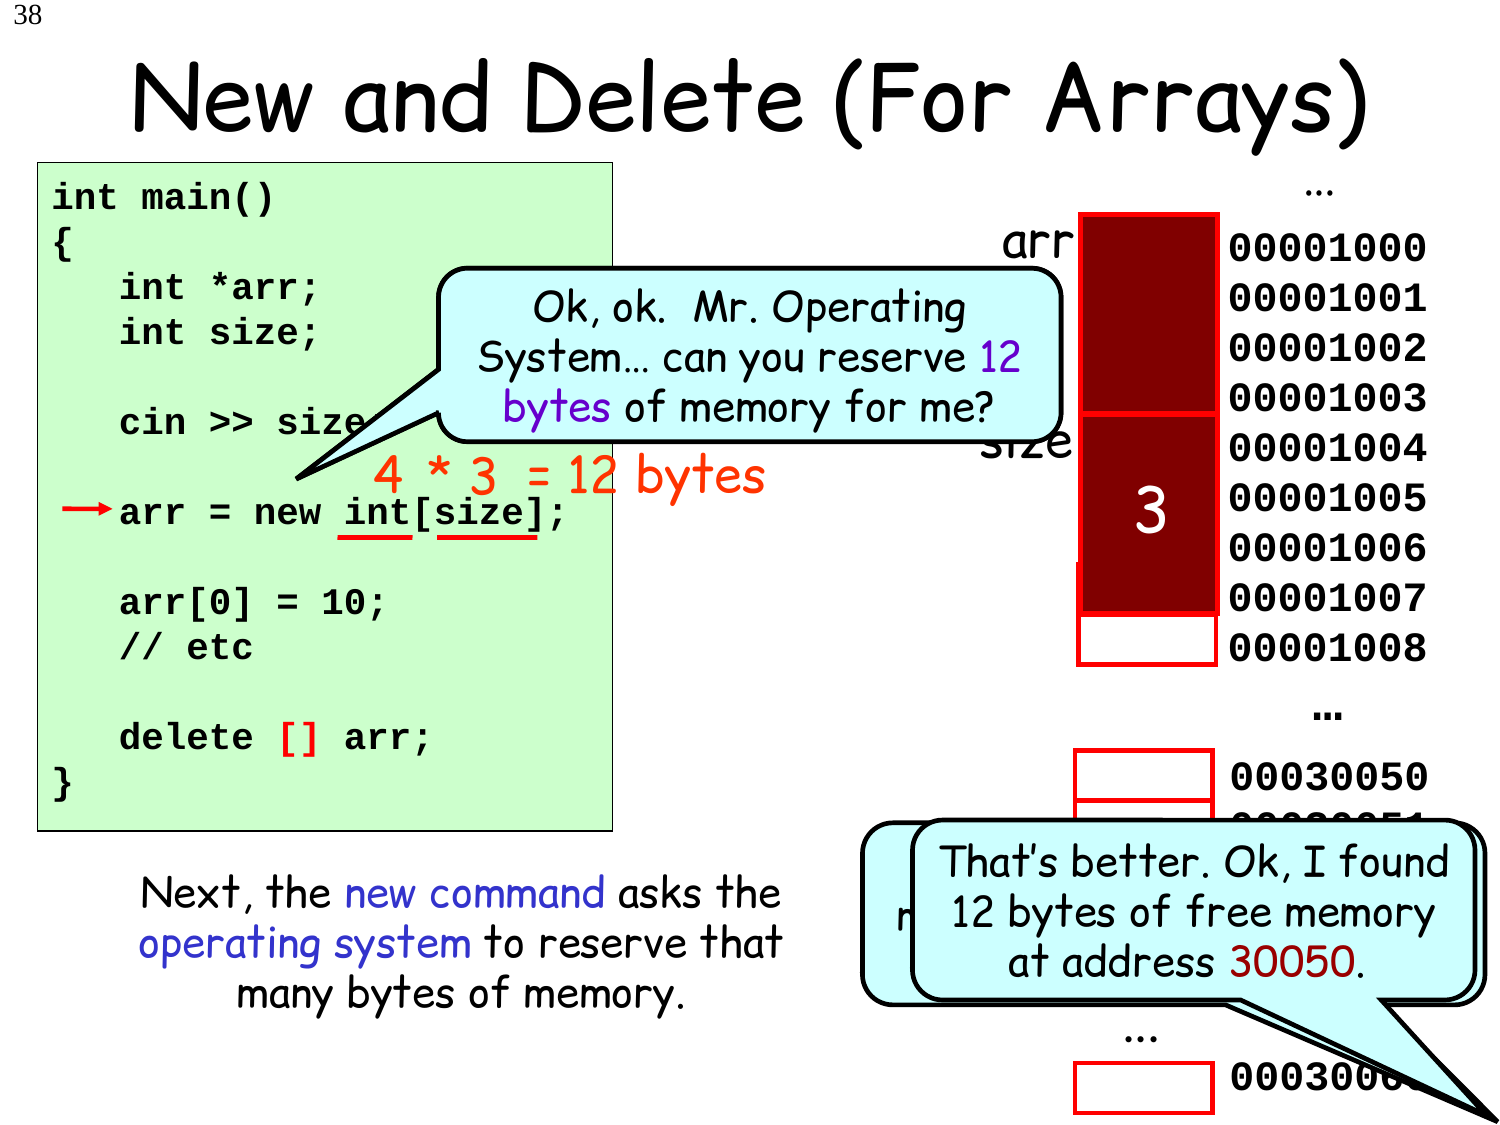

New and Delete (For Arrays)
38

int main()
{
   int *arr;
   int size;

   cin >> size;

   arr = new int[size];

   arr[0] = 10;
   // etc

   delete [] arr;
}
…

arr

size

3
00001000
00001001
00001002
00001003
00001004
00001005
00001006
00001007
00001008
…

Yo dawg – can you reserve 12 bytes of memory for me?
Ok, ok.  Mr. Operating System… can you reserve 12 bytes of memory for me?

4

= 12 bytes
* 3

00030050
00030051
00030052
00030053
00030054
...
00030060

...

That’s better. Ok, I found 12 bytes of free memory at address 30050.
Yo Dawg? You will address me as Mr. Operating System or NO memory for you.
Next, the new command asks the operating system to reserve that many bytes of memory.